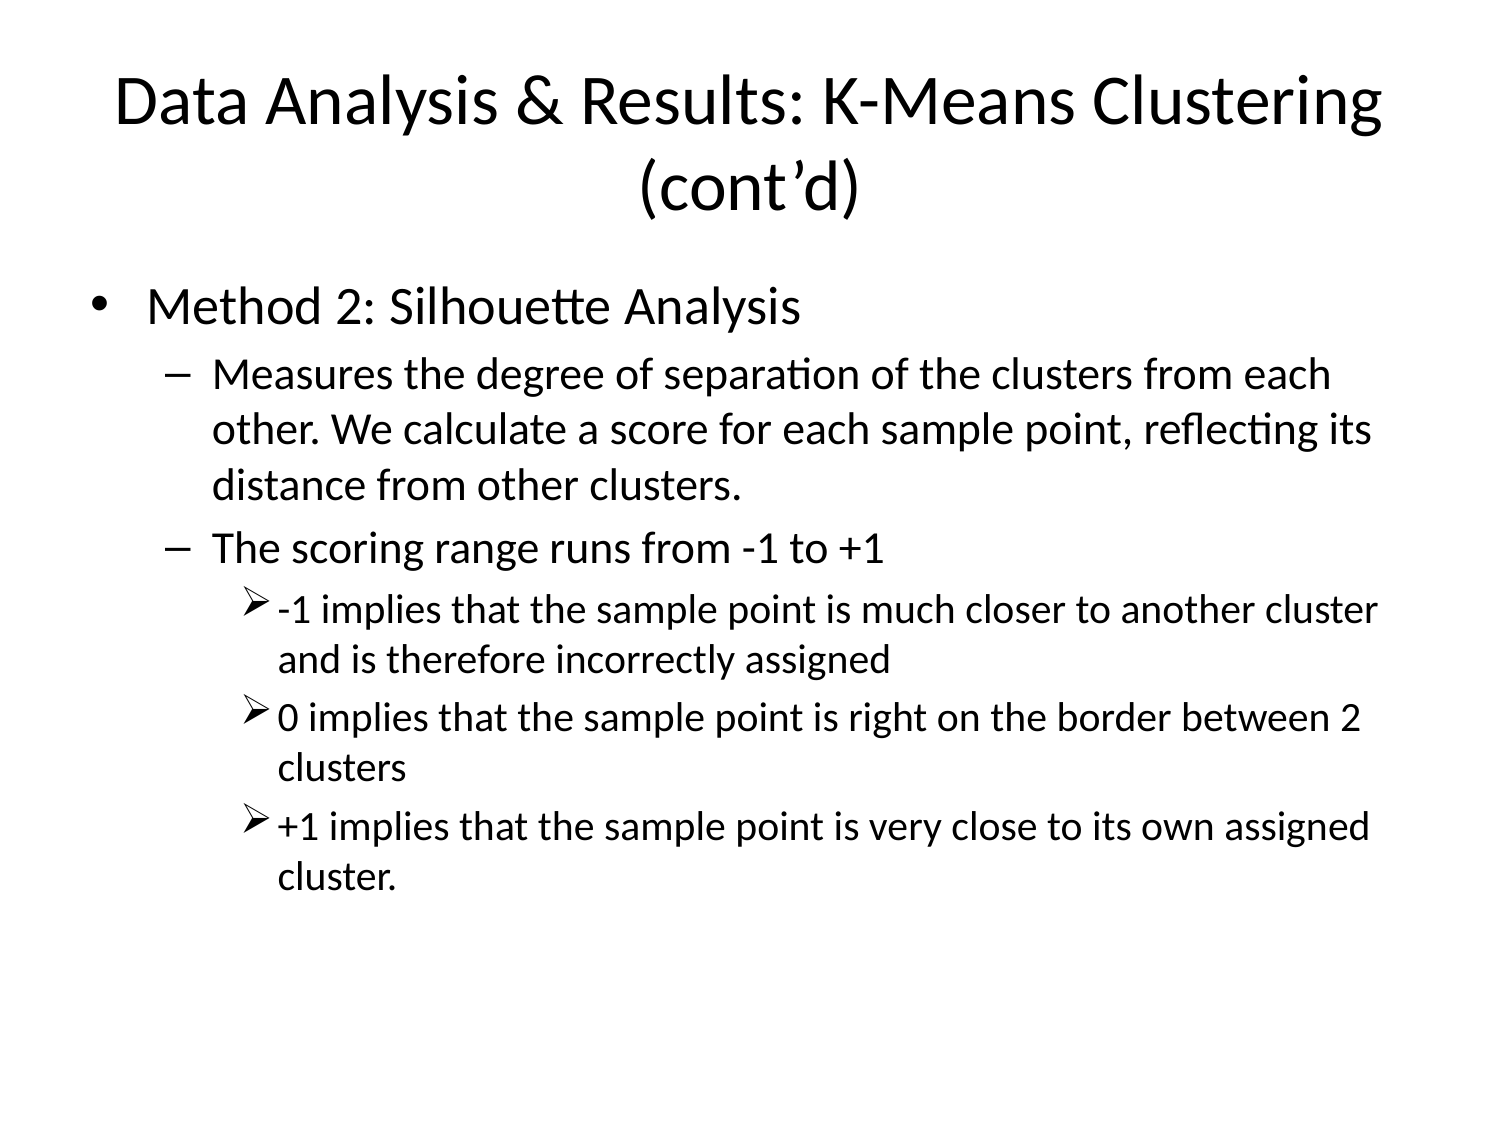

# Data Analysis & Results: K-Means Clustering (cont’d)
Method 2: Silhouette Analysis
Measures the degree of separation of the clusters from each other. We calculate a score for each sample point, reflecting its distance from other clusters.
The scoring range runs from -1 to +1
-1 implies that the sample point is much closer to another cluster and is therefore incorrectly assigned
0 implies that the sample point is right on the border between 2 clusters
+1 implies that the sample point is very close to its own assigned cluster.